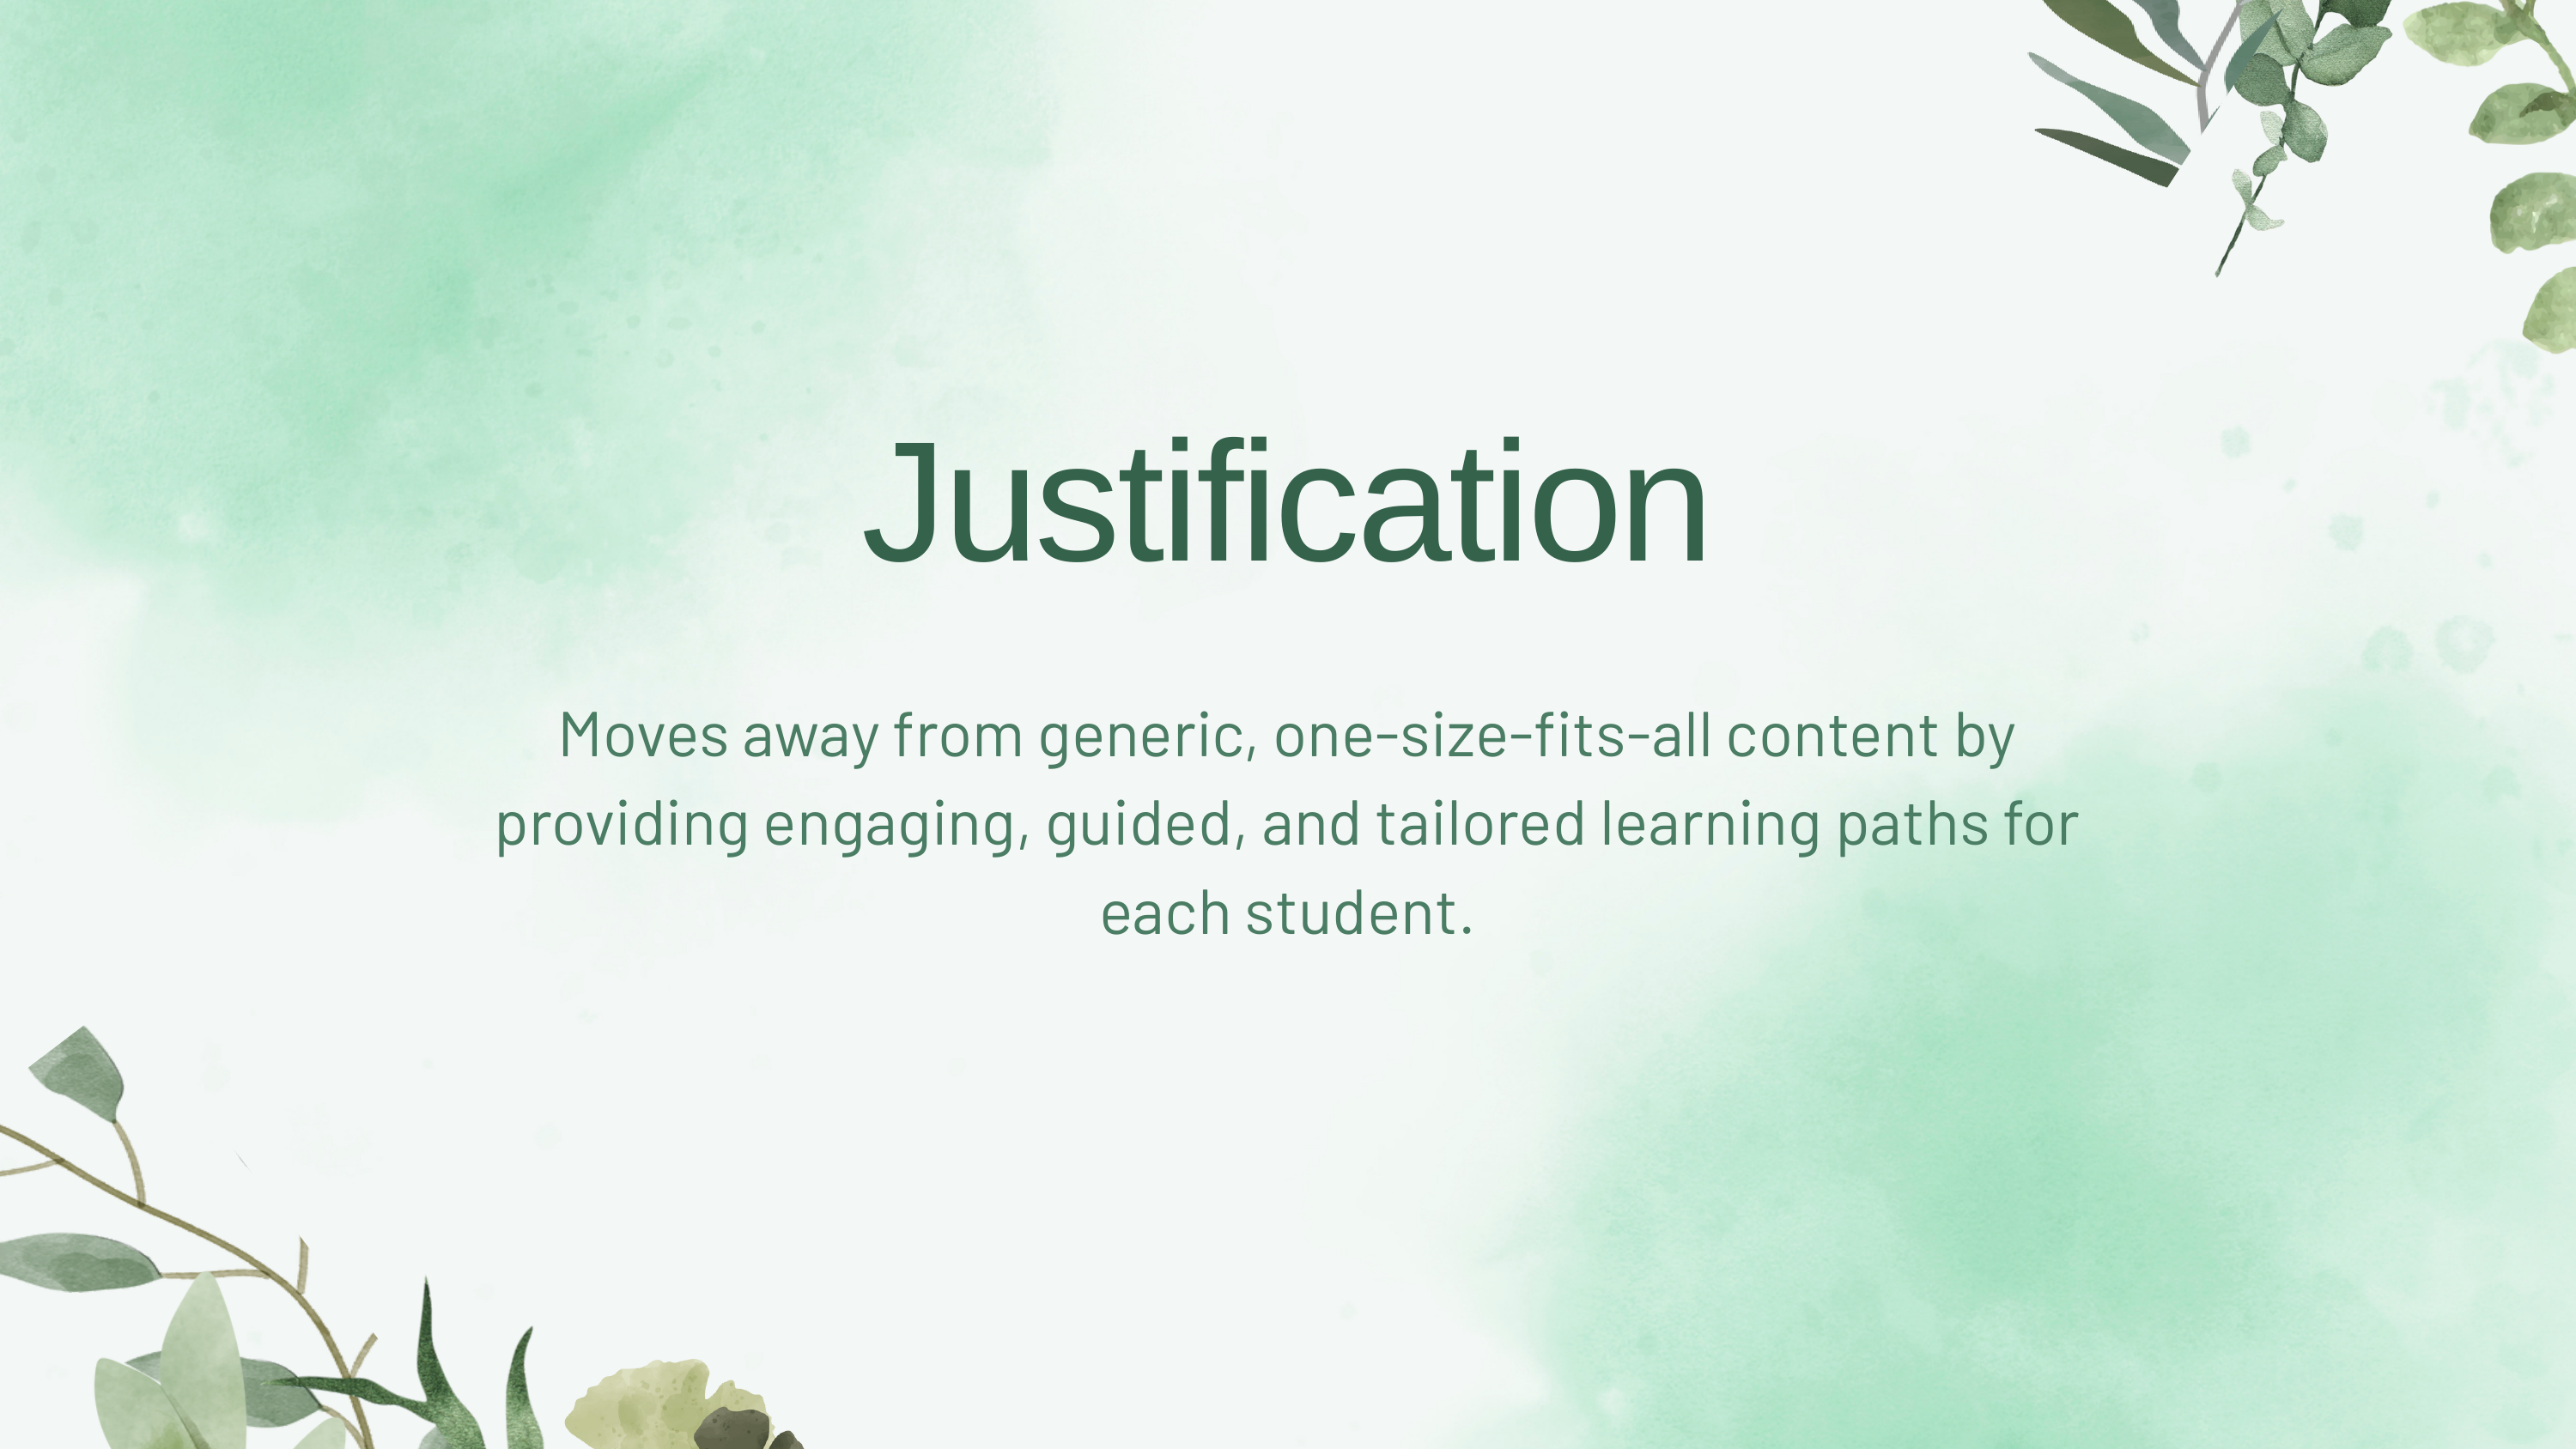

Justification
Moves away from generic, one-size-fits-all content by providing engaging, guided, and tailored learning paths for each student.